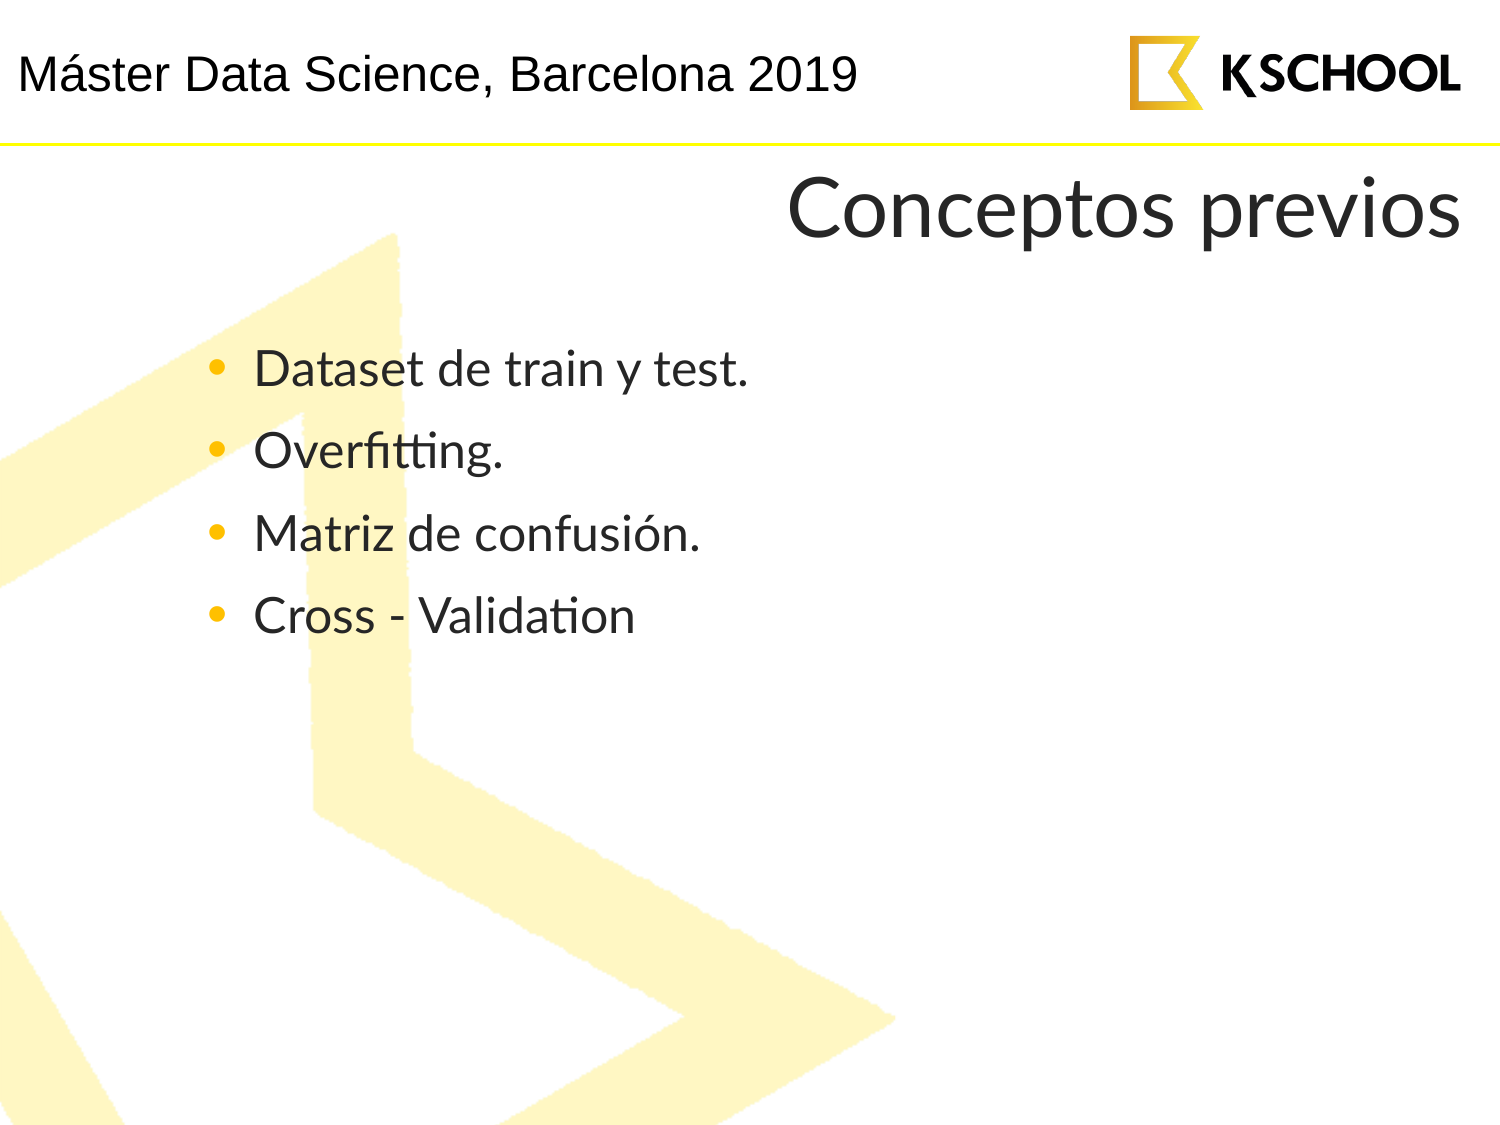

# Conceptos previos
Dataset de train y test.
Overfitting.
Matriz de confusión.
Cross - Validation